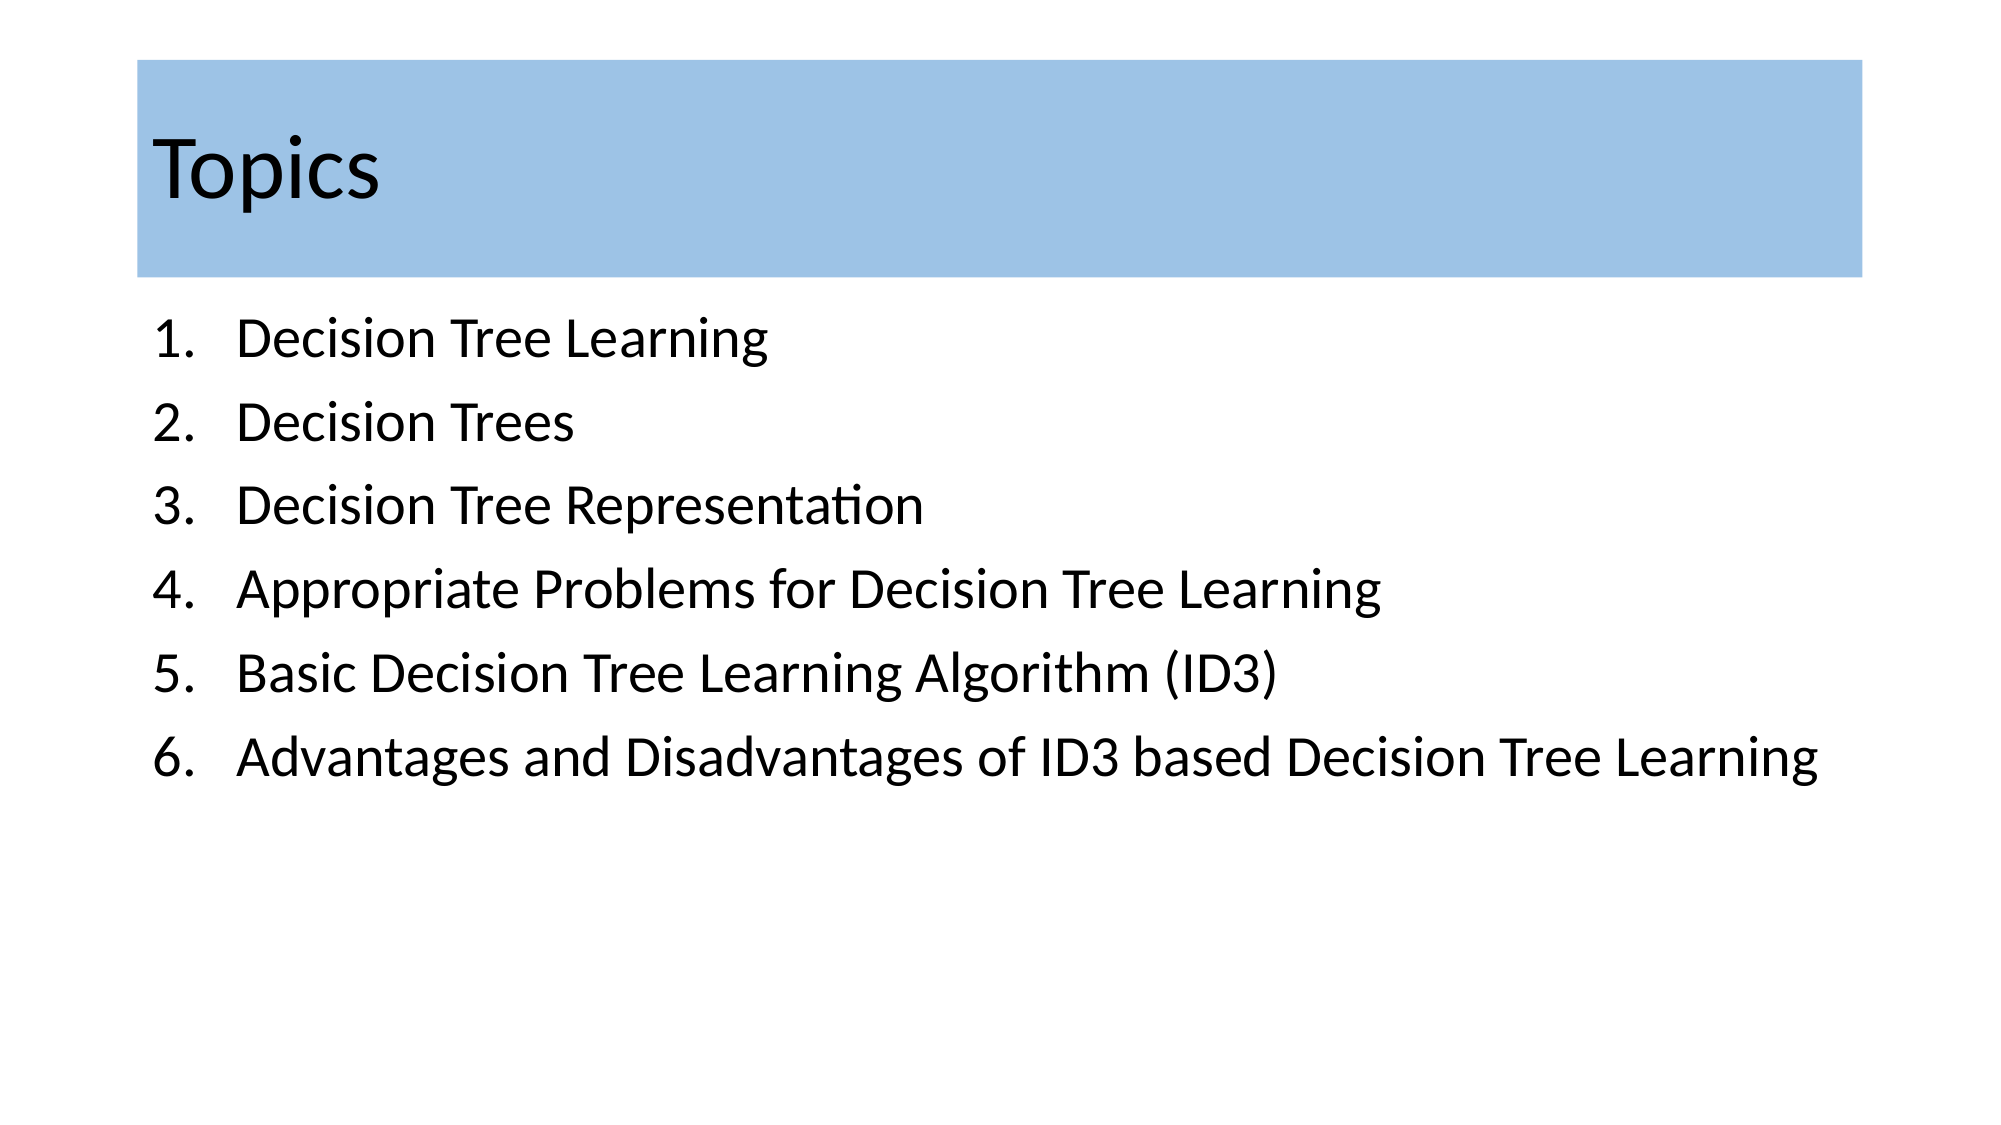

# Topics
Decision Tree Learning
Decision Trees
Decision Tree Representation
Appropriate Problems for Decision Tree Learning
Basic Decision Tree Learning Algorithm (ID3)
Advantages and Disadvantages of ID3 based Decision Tree Learning